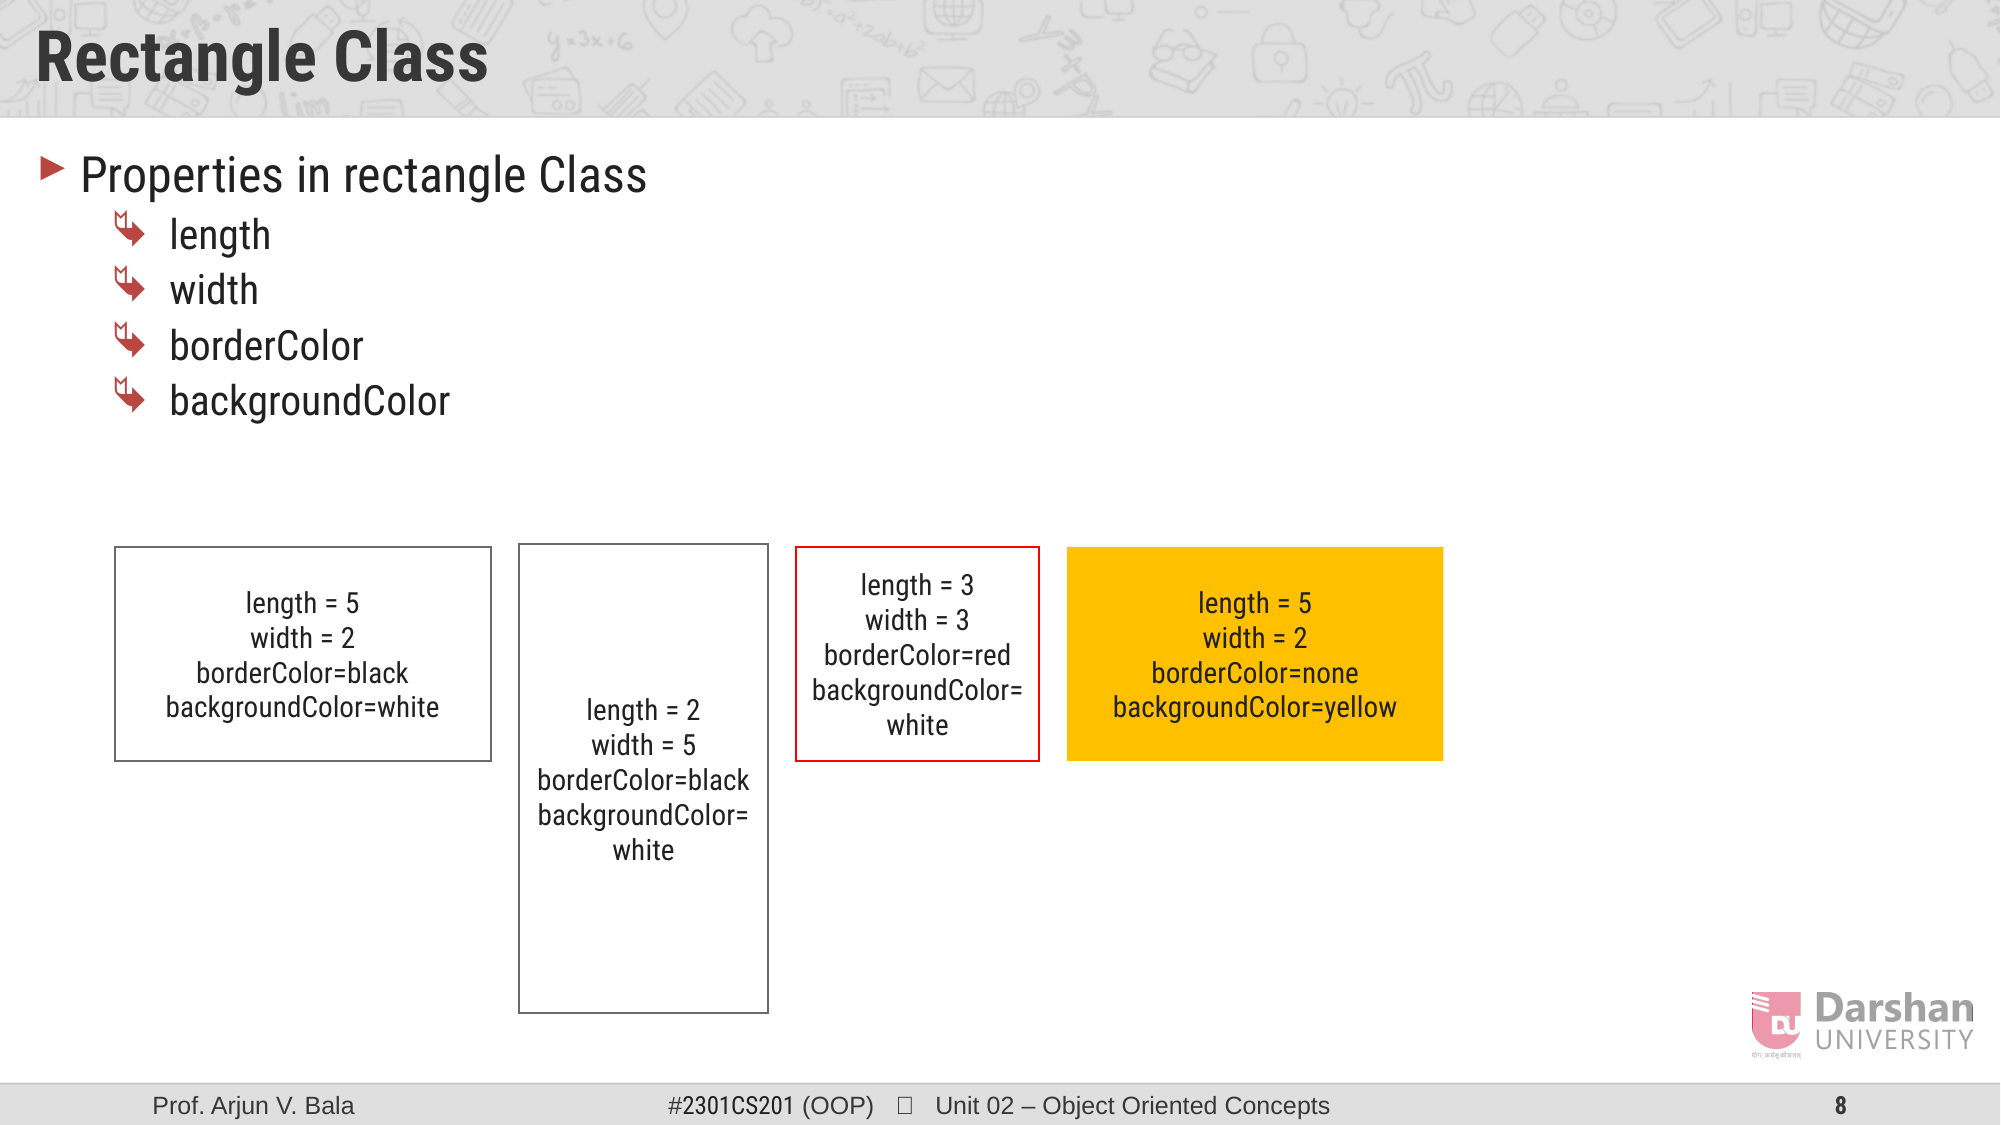

# Rectangle Class
Properties in rectangle Class
length
width
borderColor
backgroundColor
length = 2
width = 5
borderColor=black
backgroundColor=white
length = 5
width = 2
borderColor=black
backgroundColor=white
length = 3
width = 3
borderColor=red
backgroundColor=white
length = 5
width = 2
borderColor=none
backgroundColor=yellow